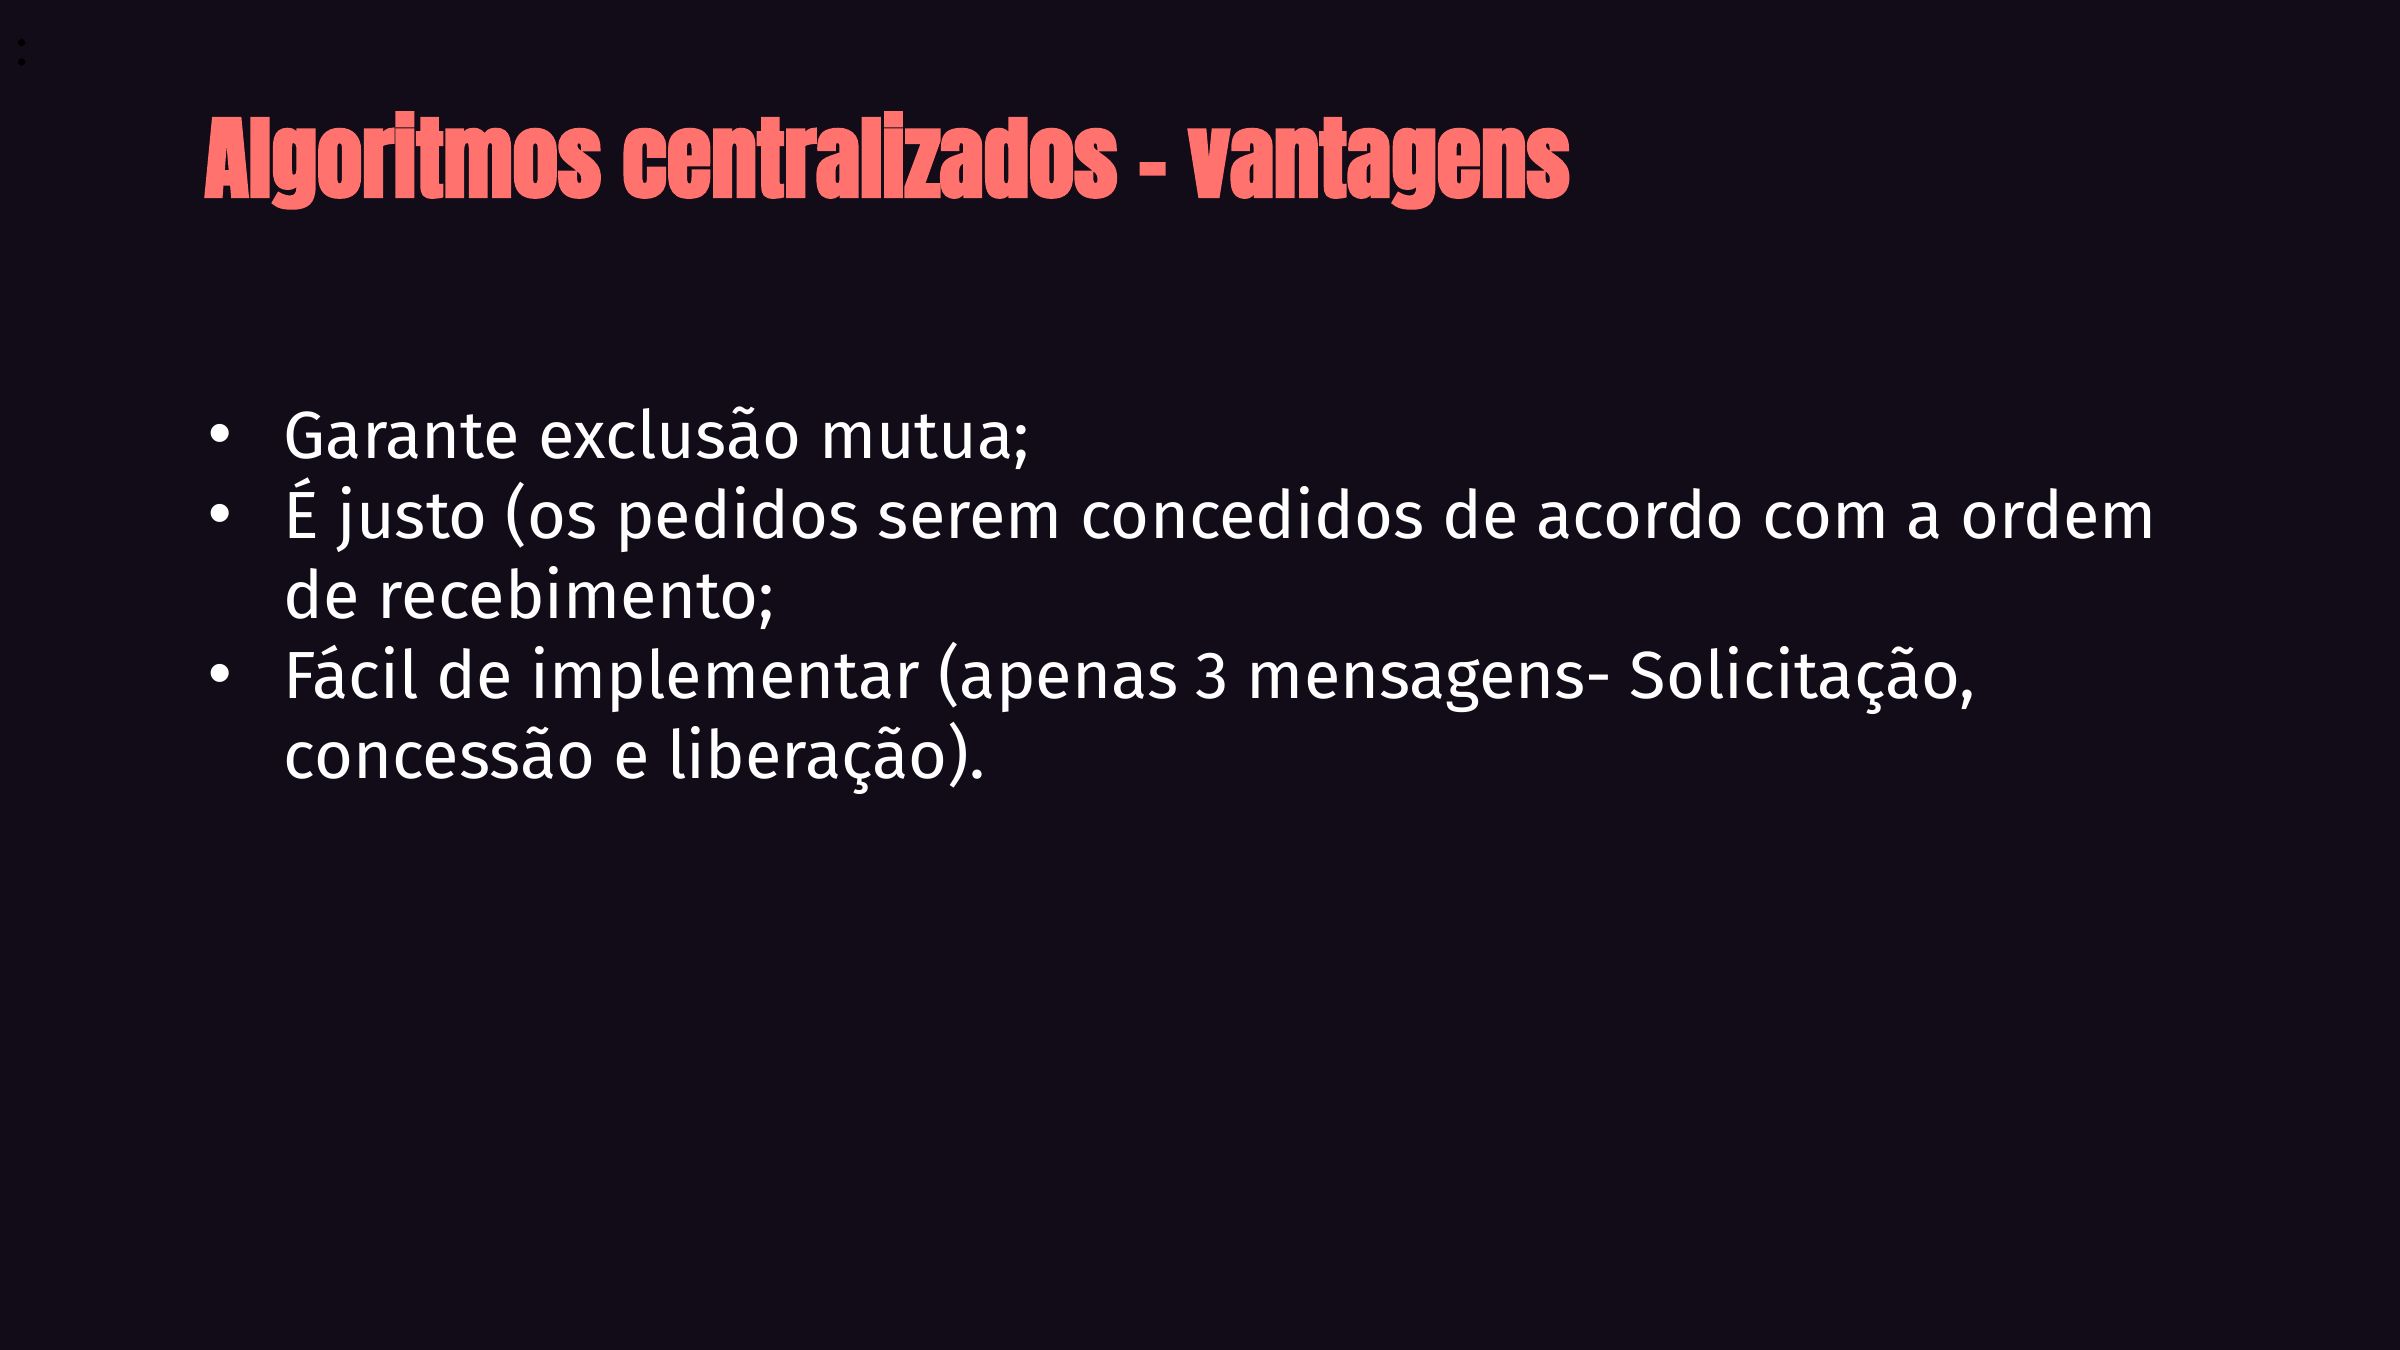

:
Algoritmos centralizados – vantagens

Garante exclusão mutua;
É justo (os pedidos serem concedidos de acordo com a ordem de recebimento;
Fácil de implementar (apenas 3 mensagens- Solicitação, concessão e liberação).